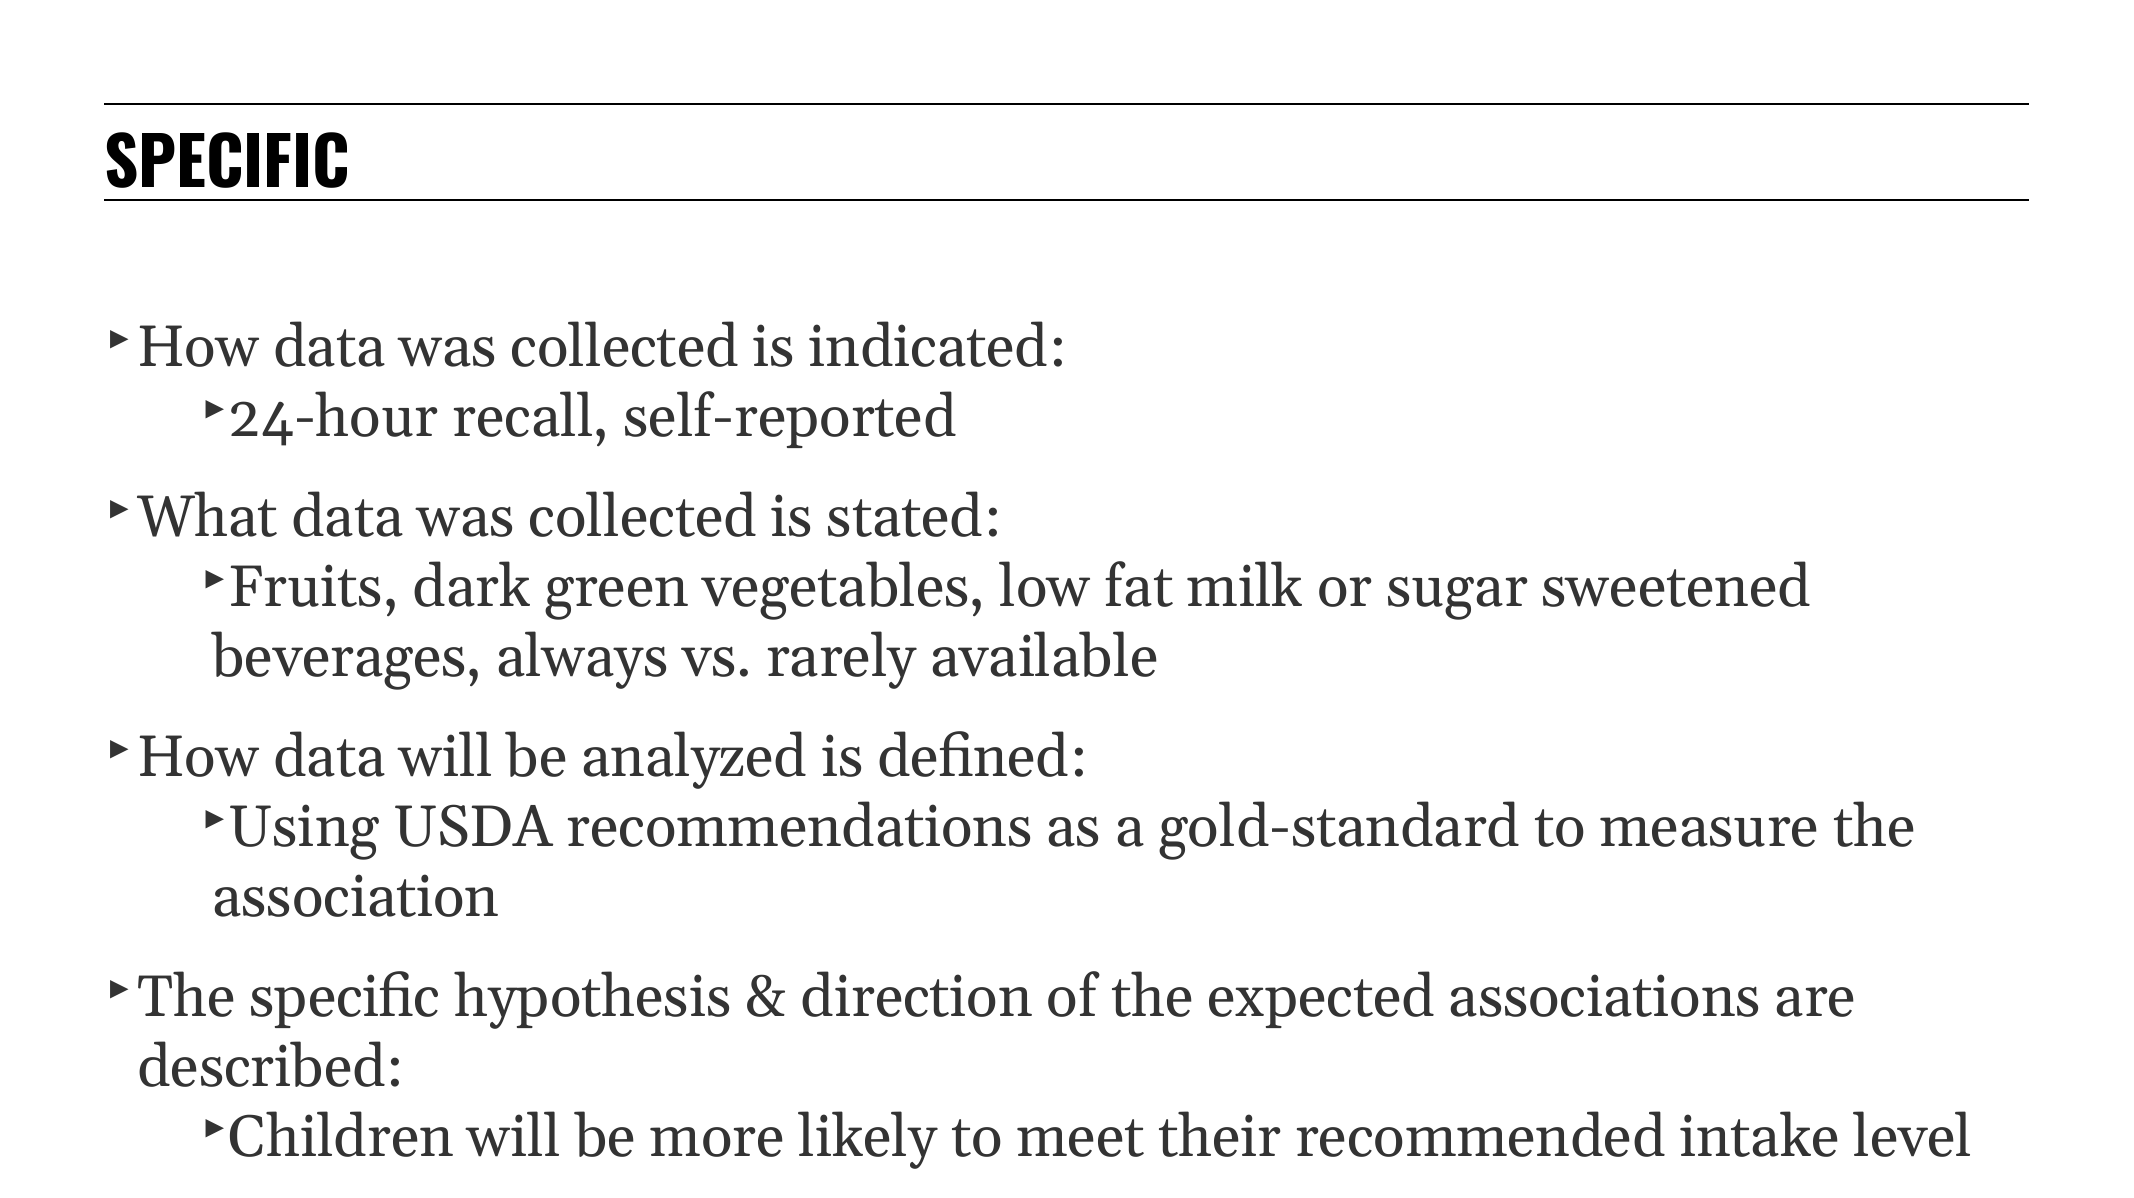

SPECIFIC

How data was collected is indicated:
24-hour recall, self-reported

What data was collected is stated:
Fruits, dark green vegetables, low fat milk or sugar sweetened beverages, always vs. rarely available

How data will be analyzed is defined:
Using USDA recommendations as a gold-standard to measure the association

The specific hypothesis & direction of the expected associations are described:
Children will be more likely to meet their recommended intake level